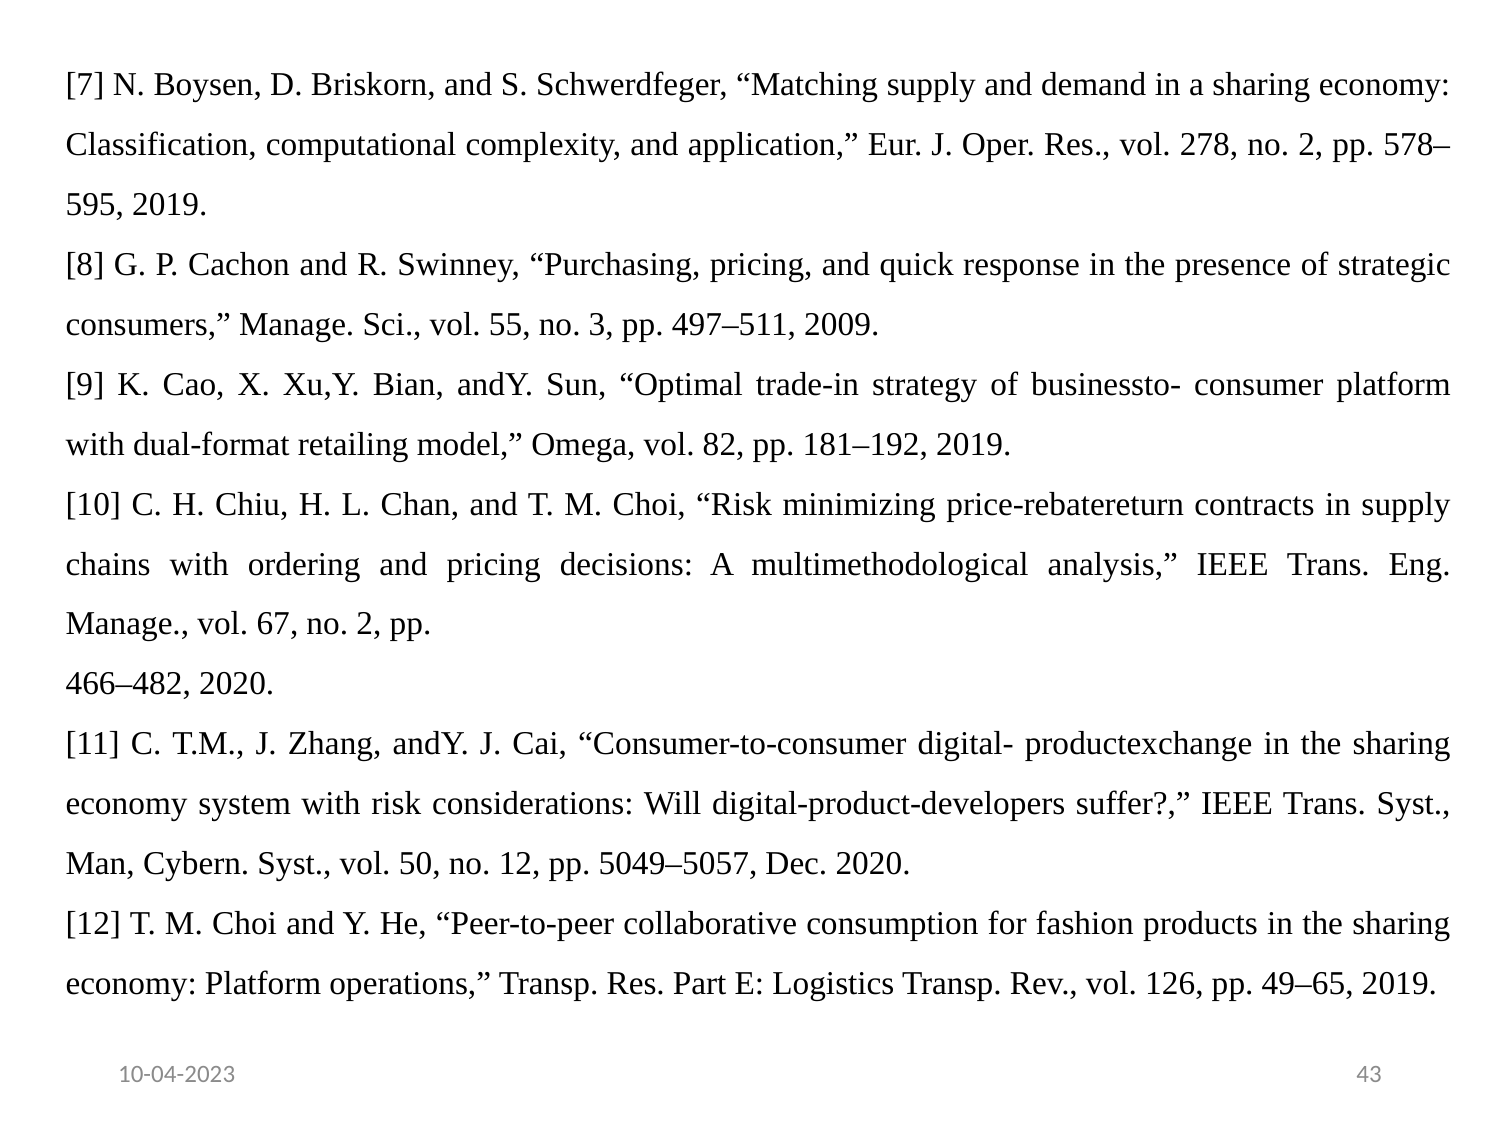

[7] N. Boysen, D. Briskorn, and S. Schwerdfeger, “Matching supply and demand in a sharing economy: Classification, computational complexity, and application,” Eur. J. Oper. Res., vol. 278, no. 2, pp. 578–595, 2019.
[8] G. P. Cachon and R. Swinney, “Purchasing, pricing, and quick response in the presence of strategic consumers,” Manage. Sci., vol. 55, no. 3, pp. 497–511, 2009.
[9] K. Cao, X. Xu,Y. Bian, andY. Sun, “Optimal trade-in strategy of businessto- consumer platform with dual-format retailing model,” Omega, vol. 82, pp. 181–192, 2019.
[10] C. H. Chiu, H. L. Chan, and T. M. Choi, “Risk minimizing price-rebatereturn contracts in supply chains with ordering and pricing decisions: A multimethodological analysis,” IEEE Trans. Eng. Manage., vol. 67, no. 2, pp.
466–482, 2020.
[11] C. T.M., J. Zhang, andY. J. Cai, “Consumer-to-consumer digital- productexchange in the sharing economy system with risk considerations: Will digital-product-developers suffer?,” IEEE Trans. Syst., Man, Cybern. Syst., vol. 50, no. 12, pp. 5049–5057, Dec. 2020.
[12] T. M. Choi and Y. He, “Peer-to-peer collaborative consumption for fashion products in the sharing economy: Platform operations,” Transp. Res. Part E: Logistics Transp. Rev., vol. 126, pp. 49–65, 2019.
10-04-2023
43